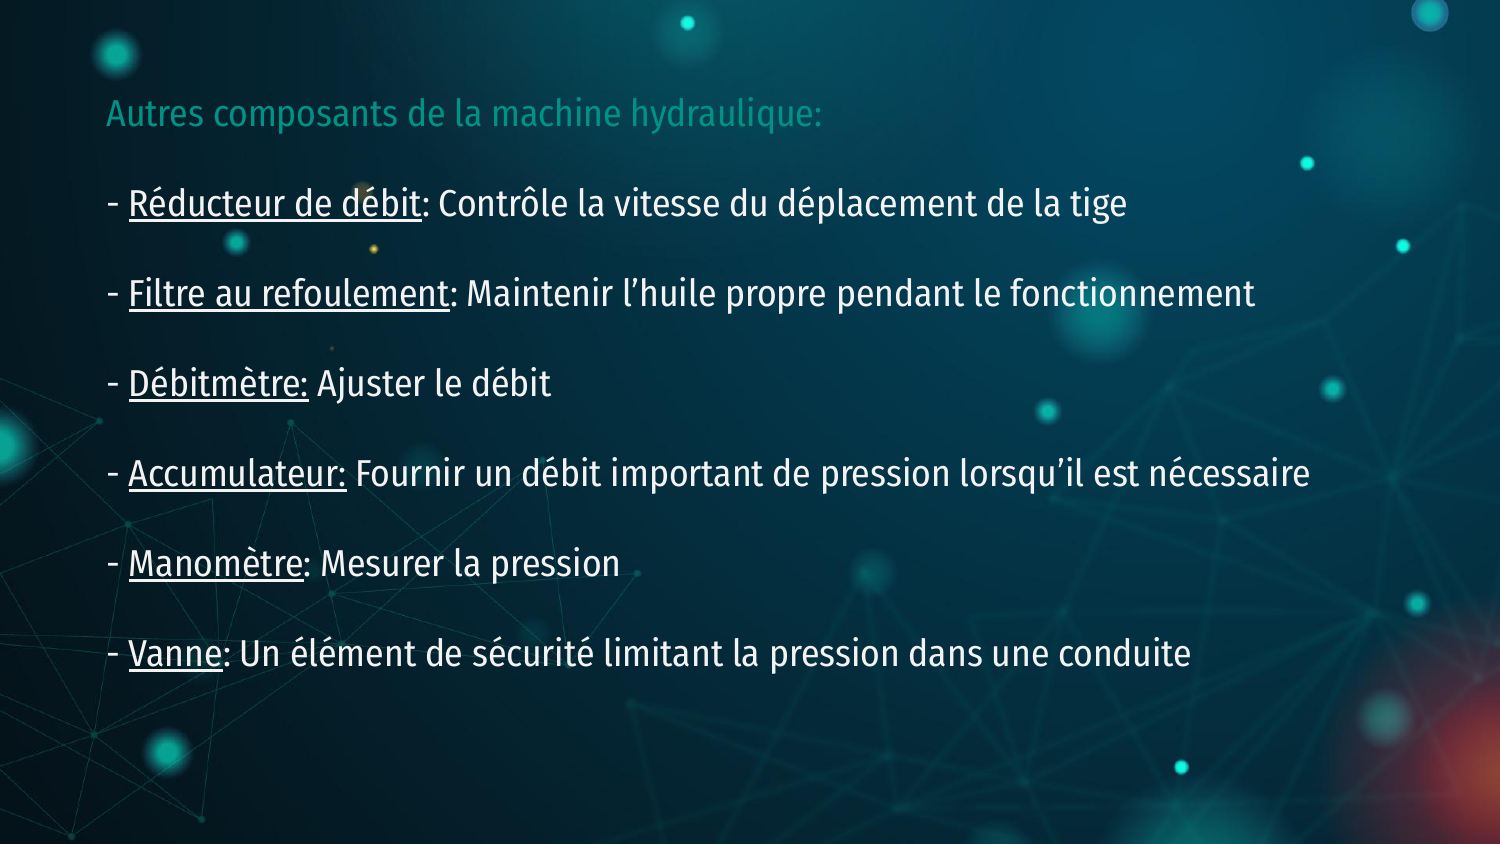

Autres composants de la machine hydraulique:

- Réducteur de débit: Contrôle la vitesse du déplacement de la tige

- Filtre au refoulement: Maintenir l’huile propre pendant le fonctionnement

- Débitmètre: Ajuster le débit

- Accumulateur: Fournir un débit important de pression lorsqu’il est nécessaire

- Manomètre: Mesurer la pression

- Vanne: Un élément de sécurité limitant la pression dans une conduite